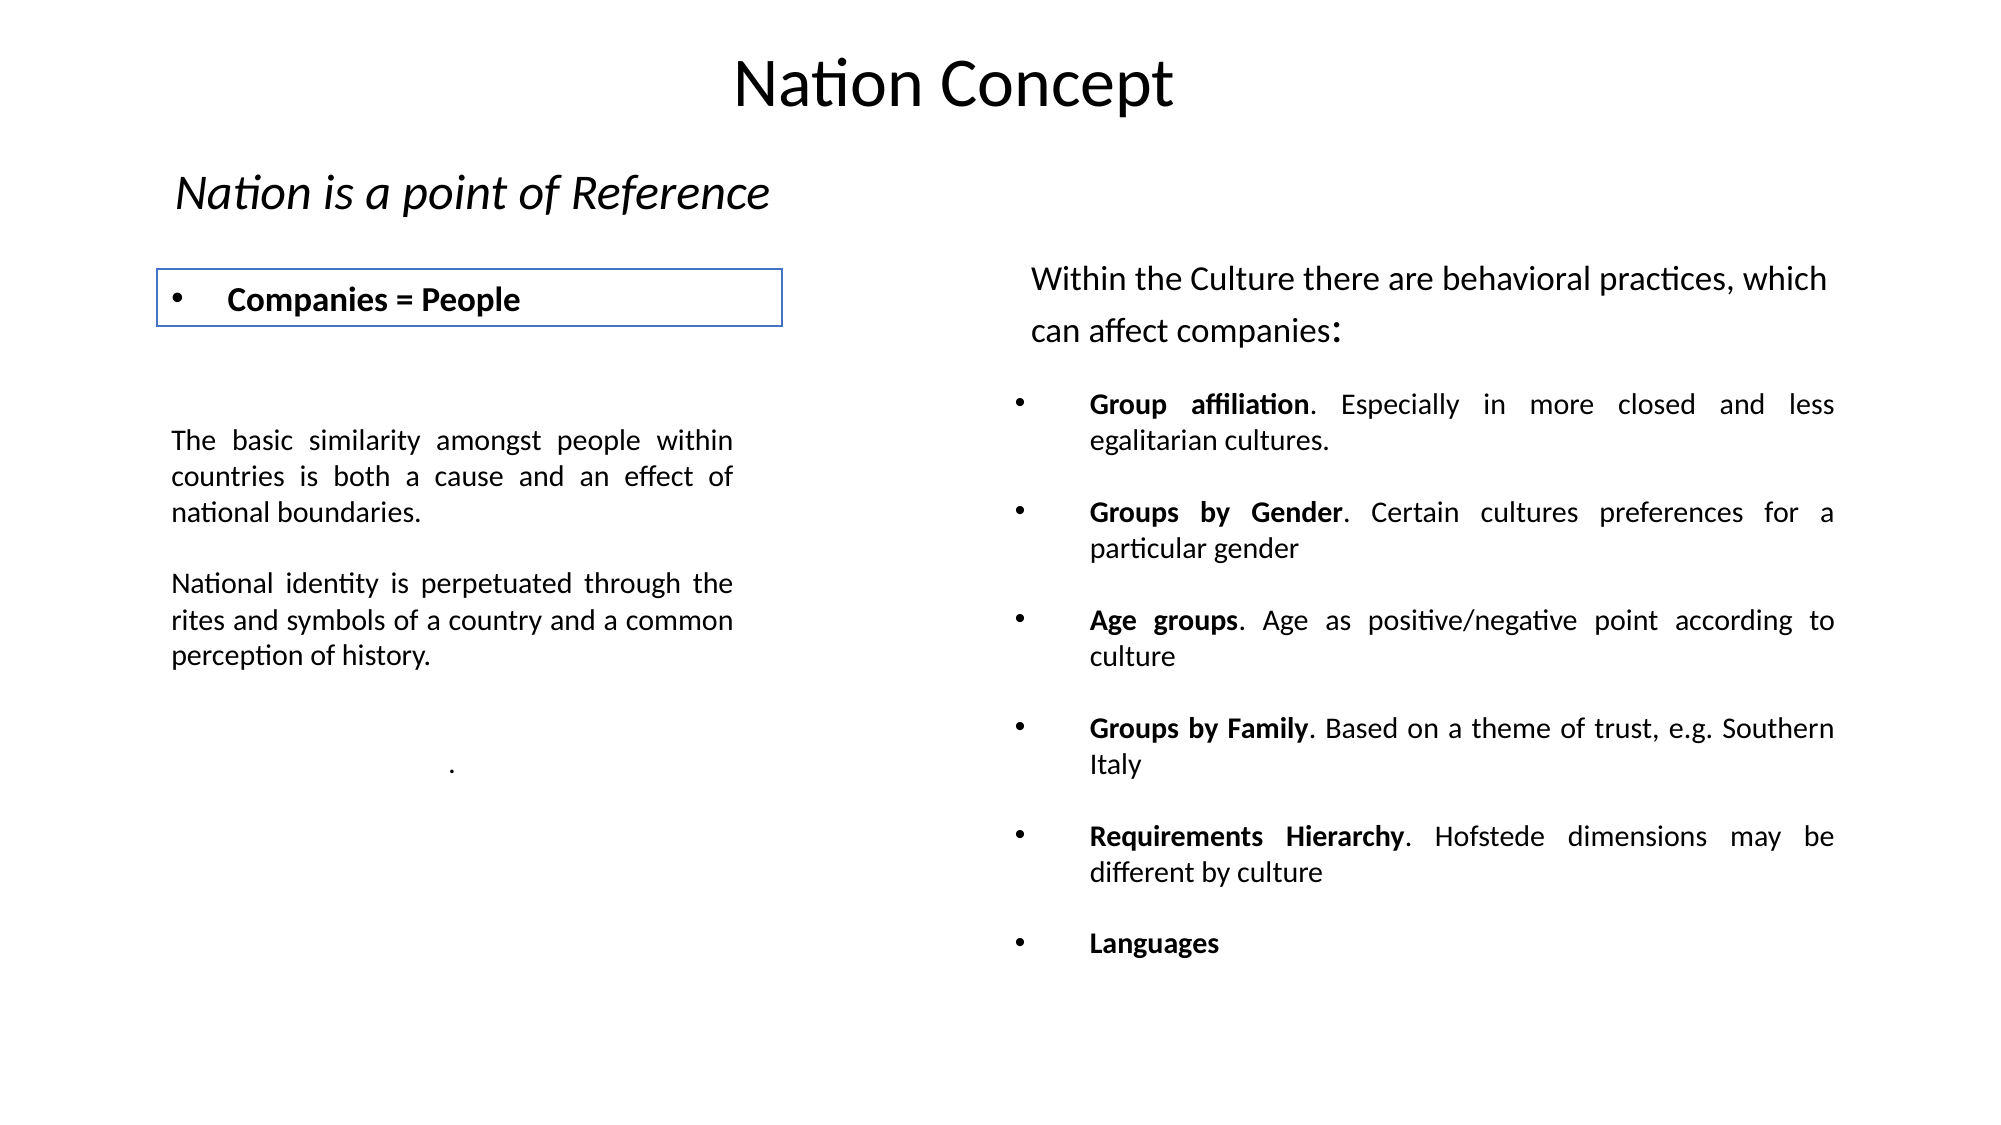

Nation Concept
Nation is a point of Reference

Within the Culture there are behavioral practices, which can affect companies:
Companies = People
Group affiliation. Especially in more closed and less egalitarian cultures.

Groups by Gender. Certain cultures preferences for a particular gender

Age groups. Age as positive/negative point according to culture

Groups by Family. Based on a theme of trust, e.g. Southern Italy

Requirements Hierarchy. Hofstede dimensions may be different by culture

Languages

The basic similarity amongst people within countries is both a cause and an effect of national boundaries.

National identity is perpetuated through the rites and symbols of a country and a common perception of history.

.